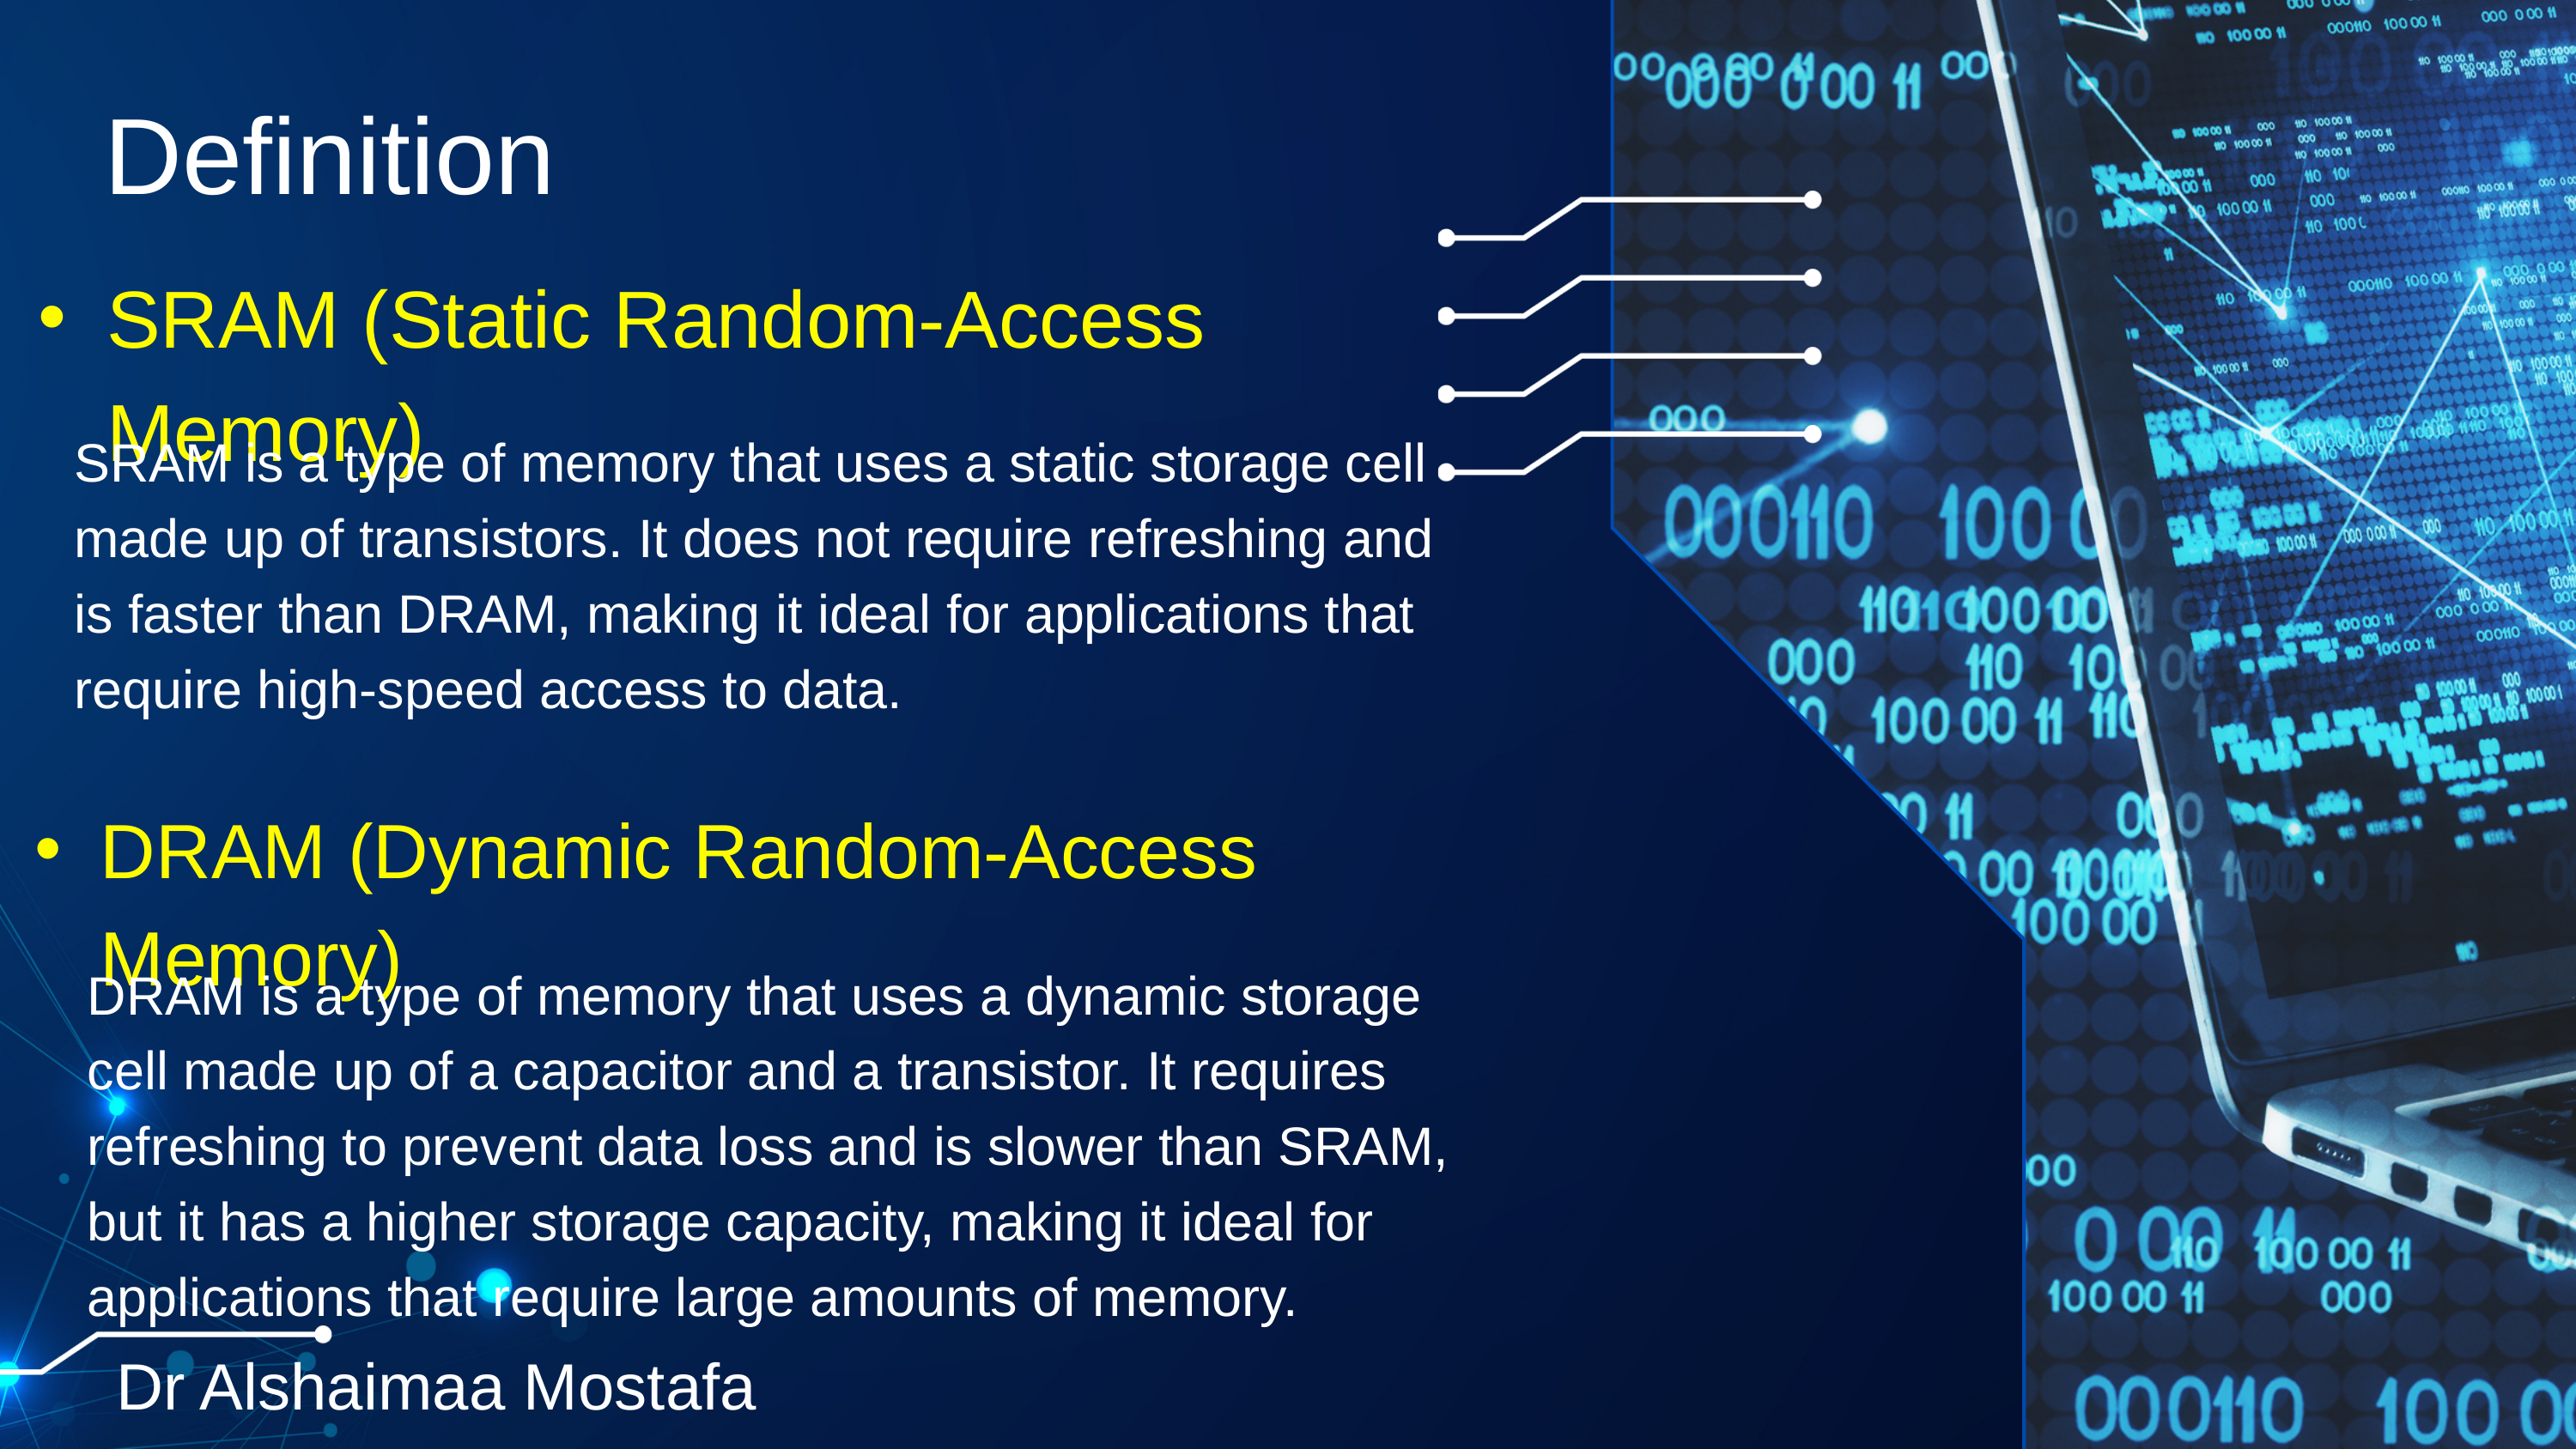

Definition

SRAM (Static Random-Access Memory)

SRAM is a type of memory that uses a static storage cell made up of transistors. It does not require refreshing and is faster than DRAM, making it ideal for applications that require high-speed access to data.

DRAM (Dynamic Random-Access Memory)
DRAM is a type of memory that uses a dynamic storage cell made up of a capacitor and a transistor. It requires refreshing to prevent data loss and is slower than SRAM, but it has a higher storage capacity, making it ideal for applications that require large amounts of memory.

Dr Alshaimaa Mostafa